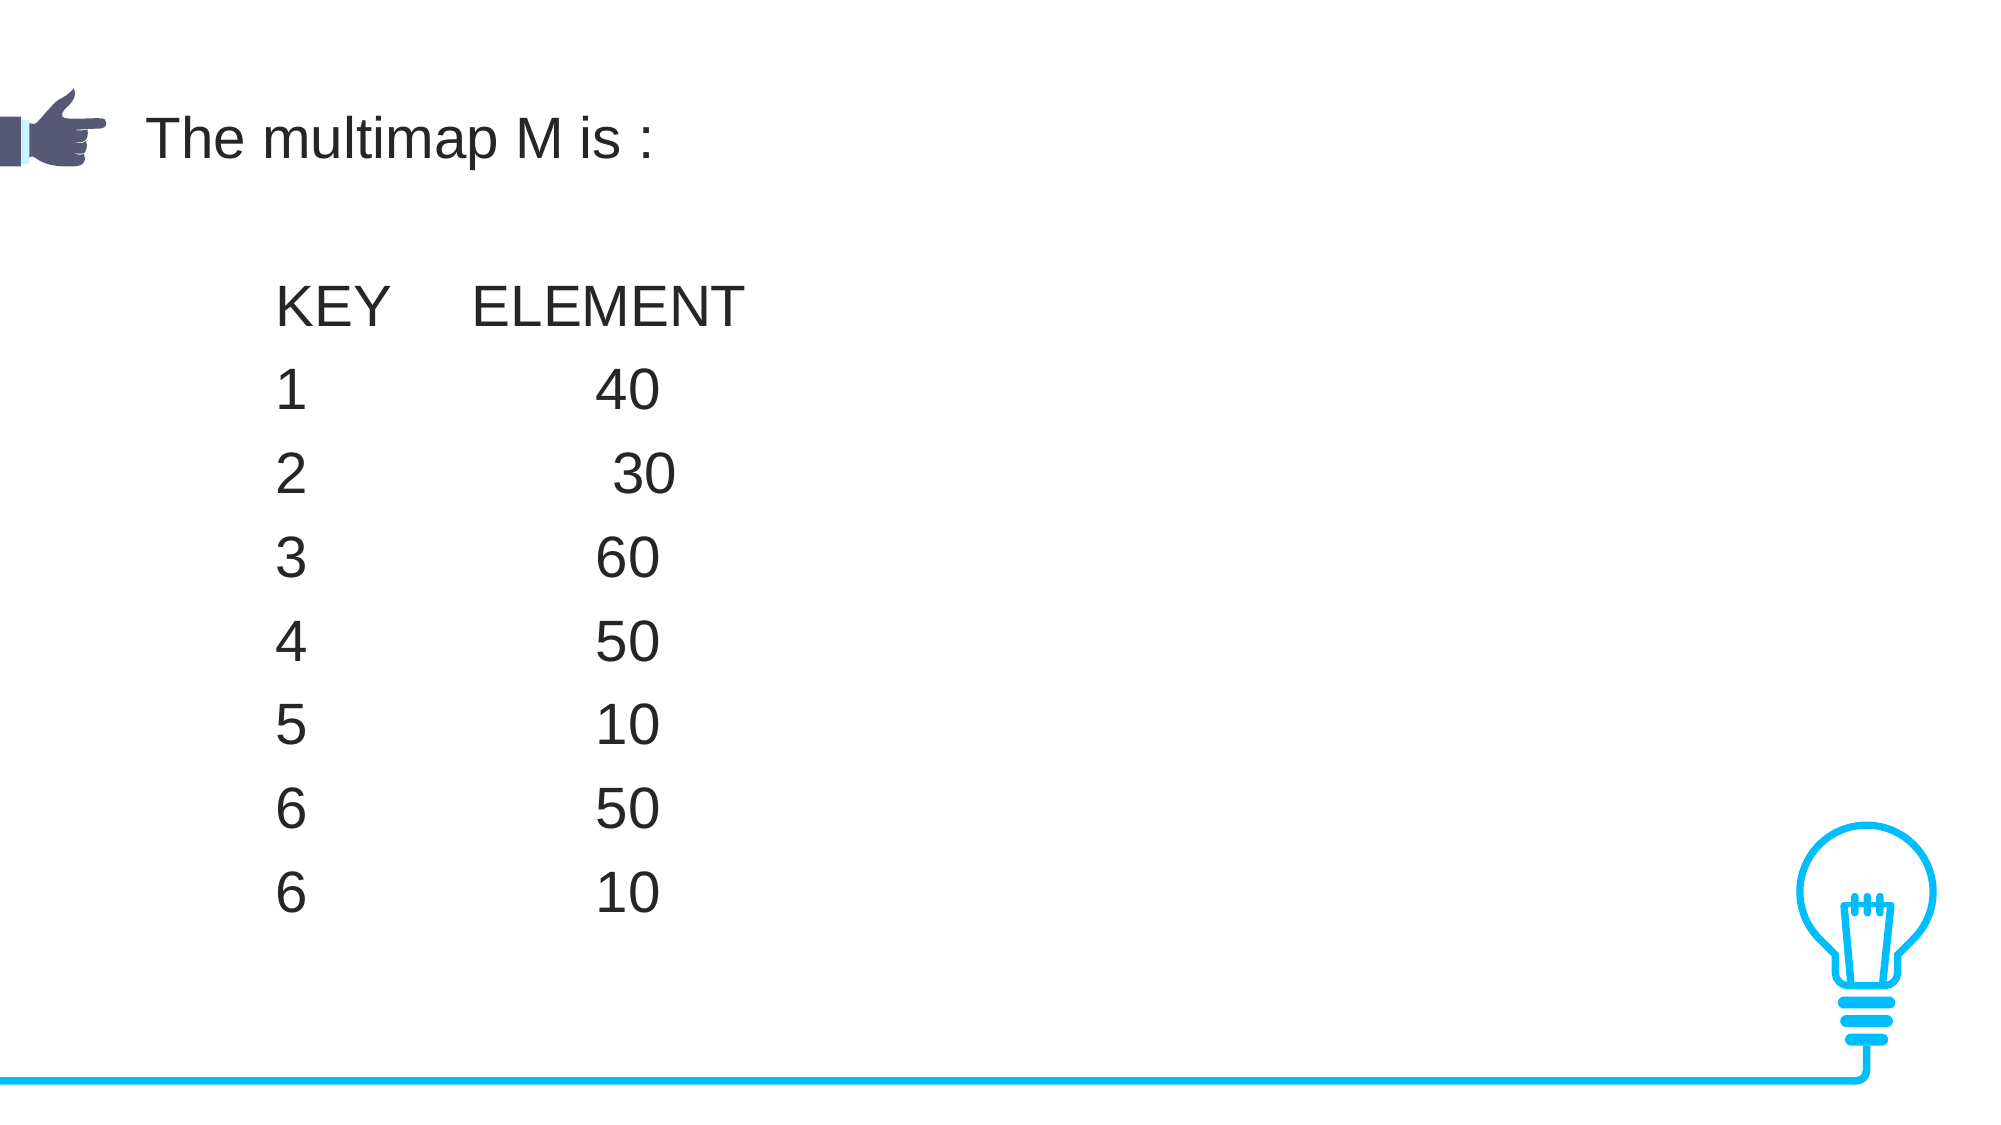

The multimap M is :

        KEY     ELEMENT
        1       		40
        2      		 30
        3       		60
        4       		50
        5       		10
        6       		50
        6       		10